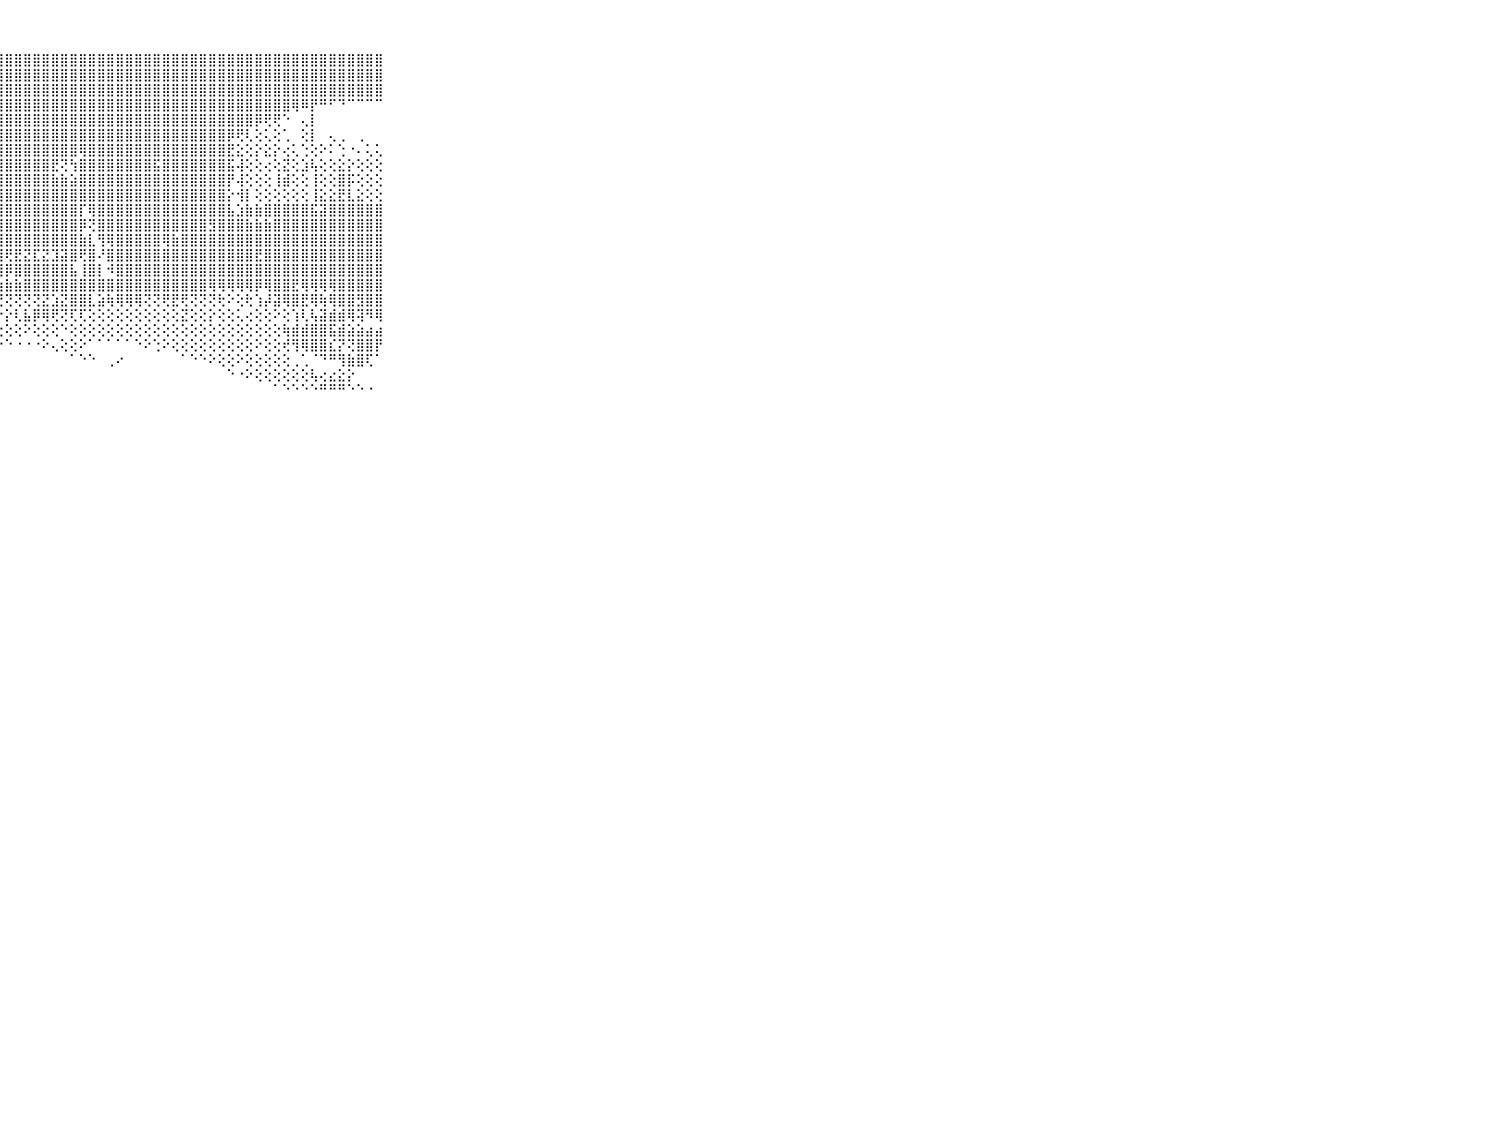

⠀⠀⠀⠀⠀⠀⠀⠀⠀⠀⠀⣿⣿⣿⣿⣿⣿⣿⣿⣿⣿⣿⣿⣿⣿⣿⣿⣿⣿⣿⣿⣿⣿⣿⣿⣿⣿⣿⣿⣿⣿⣿⣿⣿⣿⣿⣿⣿⣿⣿⣿⣿⣿⣿⣿⣿⣿⣿⣿⣿⣿⣿⣿⣿⣿⣿⣿⣿⣿⠀⠀⠀⠀⠀⠀⠀⠀⠀⠀⠀⠀
⠀⠀⠀⠀⠀⠀⠀⠀⠀⠀⠀⣿⣿⣿⣿⣿⣿⣿⣿⣿⣿⣿⣿⣿⣿⣿⣿⣿⣿⣿⣿⣿⣿⣿⣿⣿⣿⣿⣿⣿⣿⣿⣿⣿⣿⣿⣿⣿⣿⣿⣿⣿⣿⣿⣿⣿⣿⣿⣿⣿⣿⣿⣿⣿⣿⣿⣿⣿⣿⠀⠀⠀⠀⠀⠀⠀⠀⠀⠀⠀⠀
⠀⠀⠀⠀⠀⠀⠀⠀⠀⠀⠀⣿⣿⣿⣿⣿⣿⣿⣿⣿⣿⣿⣿⣿⣿⣿⣿⣿⣿⣿⣿⣿⣿⣿⣿⣿⣿⣿⣿⣿⣿⣿⣿⣿⣿⣿⣿⣿⣿⣿⣿⣿⣿⣿⣿⣿⣿⣿⣿⣿⣿⣿⣿⣿⣿⣿⣿⣿⣿⠀⠀⠀⠀⠀⠀⠀⠀⠀⠀⠀⠀
⠀⠀⠀⠀⠀⠀⠀⠀⠀⠀⠀⣿⣿⣿⣿⣿⣿⣿⣿⣿⣿⣿⣿⣿⣿⣿⣿⣿⣿⣿⣿⣿⣿⣿⣿⣿⣿⣿⣿⣿⣿⣿⣿⣿⣿⣿⣿⣿⣿⣿⣿⣿⣿⣿⣿⣿⣿⣿⣿⢿⠿⡟⠛⠋⠙⠉⠉⠉⠉⠀⠀⠀⠀⠀⠀⠀⠀⠀⠀⠀⠀
⠀⠀⠀⠀⠀⠀⠀⠀⠀⠀⠀⣿⣿⣿⣿⣿⣿⣿⣿⣿⣿⣿⣿⣿⣿⣿⣿⣿⣿⣿⣿⣿⣿⣿⣿⣿⣿⣿⣿⣿⣿⣿⣿⣿⣿⣿⣿⣿⣿⣿⣿⣿⣿⣿⣿⡿⢟⢟⠑⠀⢄⡇⠀⠀⠀⠀⠀⠀⠀⠀⠀⠀⠀⠀⠀⠀⠀⠀⠀⠀⠀
⠀⠀⠀⠀⠀⠀⠀⠀⠀⠀⠀⣿⣿⣿⣿⣿⣿⣿⣿⣿⣿⣿⣿⣿⣿⣿⣿⣿⣿⣿⣿⣿⣿⣿⣿⣿⣿⣿⣿⣿⣿⣿⣿⣿⣿⣿⣿⣿⣿⣿⣿⣿⡿⢟⢇⢕⢅⢕⢁⠀⢕⡇⠀⢄⢀⠀⢀⠀⠀⠀⠀⠀⠀⠀⠀⠀⠀⠀⠀⠀⠀
⠀⠀⠀⠀⠀⠀⠀⠀⠀⠀⠀⣿⣿⣿⣿⣿⣿⣿⣿⡿⣿⣿⣿⣿⣿⣿⣿⣿⣿⣿⣿⣿⣿⣿⣿⣿⢿⣿⣿⣿⣿⣿⣿⣿⣿⣿⣿⣿⣿⣿⣿⣿⣟⣕⢕⡕⣕⡕⢔⢅⢑⢕⠕⠅⢑⠐⠄⢅⢅⠀⠀⠀⠀⠀⠀⠀⠀⠀⠀⠀⠀
⠀⠀⠀⠀⠀⠀⠀⠀⠀⠀⠀⣿⣿⣿⣿⣿⣿⣿⣿⣿⣷⣽⣿⣿⣟⣿⣿⣿⣿⣿⣿⣿⣿⣟⢝⢳⣿⣿⣿⣿⣿⣿⣿⣿⣯⣿⣿⣿⣿⣿⣿⣿⣯⢼⢕⢕⢔⢕⣝⢕⣱⢧⢕⢕⣕⡕⢕⢕⢕⠀⠀⠀⠀⠀⠀⠀⠀⠀⠀⠀⠀
⠀⠀⠀⠀⠀⠀⠀⠀⠀⠀⠀⣿⣿⣿⣿⣿⣿⣿⣿⣿⣿⣿⣾⣿⣿⣿⣿⣿⣿⣿⣿⣿⣿⣷⣷⣵⣿⣿⣿⣿⣿⣿⣿⣿⣿⣿⣿⣿⣿⣿⣿⣿⡟⢼⢕⢕⢕⢸⣾⢕⢕⢸⢕⢕⣿⡯⢕⢕⢕⠀⠀⠀⠀⠀⠀⠀⠀⠀⠀⠀⠀
⠀⠀⠀⠀⠀⠀⠀⠀⠀⠀⠀⣿⣿⣿⣿⣿⣿⣿⣿⣿⣿⣿⣿⣿⣿⣿⣾⣿⣿⣿⣿⣿⣿⣿⣿⣿⣿⣿⣿⣿⣿⣿⣿⣿⣿⣿⣿⣿⣿⣿⣿⣿⡕⢺⡇⢕⢕⢕⢕⢕⢕⢸⣕⣕⣟⣇⣕⢕⢕⠀⠀⠀⠀⠀⠀⠀⠀⠀⠀⠀⠀
⠀⠀⠀⠀⠀⠀⠀⠀⠀⠀⠀⣿⣿⣿⣿⣿⣿⣿⣿⣿⣿⣿⣿⣿⣿⣿⢿⣿⣿⣿⣿⣿⣿⣿⣿⣿⡏⢿⣿⣿⣿⣿⣿⣿⣿⣿⣿⣿⣿⣿⣿⣿⣧⣱⣷⣷⣿⣿⣿⣿⣿⣯⣽⣿⣿⣿⣿⣿⣿⠀⠀⠀⠀⠀⠀⠀⠀⠀⠀⠀⠀
⠀⠀⠀⠀⠀⠀⠀⠀⠀⠀⠀⣿⣿⣿⣿⣿⣿⣿⣿⣿⣿⣿⣿⣿⣿⣿⢸⣿⣿⣿⣿⣿⣿⣿⣿⣿⡿⢝⣿⣿⣿⣿⣿⣿⣿⣿⣿⣿⣿⣿⣻⣿⣿⣿⣷⣷⣷⣿⣿⣿⣿⣿⣿⣿⣿⣿⣿⣿⣿⠀⠀⠀⠀⠀⠀⠀⠀⠀⠀⠀⠀
⠀⠀⠀⠀⠀⠀⠀⠀⠀⠀⠀⣿⣿⣿⣿⣿⣿⣿⣿⣿⣿⣿⣿⣿⣿⣿⣼⣿⣿⣿⣿⣿⣿⣿⣿⣿⣷⣇⢻⢿⣿⣿⣿⣿⣿⢿⣷⣿⣿⣿⣿⣿⣿⣿⣿⣿⣿⣿⣿⣿⣿⣿⣿⣿⣿⣿⣿⣿⣿⠀⠀⠀⠀⠀⠀⠀⠀⠀⠀⠀⠀
⠀⠀⠀⠀⠀⠀⠀⠀⠀⠀⠀⣿⣿⣿⣿⣿⣿⣿⣿⣿⣿⣿⣿⣿⣿⣯⣽⢿⢟⣟⣝⣏⣝⣹⣽⣿⢟⣿⠜⣿⣿⣿⣿⣿⣿⣿⣿⣿⣿⣿⣿⣿⣿⣿⣿⣟⣿⣿⣿⣿⣿⣿⣿⣿⣿⣿⣿⣿⣿⠀⠀⠀⠀⠀⠀⠀⠀⠀⠀⠀⠀
⠀⠀⠀⠀⠀⠀⠀⠀⠀⠀⠀⣿⣿⣿⣿⣿⡿⢿⣿⣟⣻⣿⣽⣿⣷⣷⣾⣿⡿⣿⣿⣿⣿⣿⣿⣧⢸⣿⡇⠺⣿⣿⣿⣿⣿⣿⣿⣿⣿⣿⣿⣿⣿⣿⣿⣿⣿⣿⣿⣿⣿⣿⣿⣿⣿⣿⣿⣿⣿⠀⠀⠀⠀⠀⠀⠀⠀⠀⠀⠀⠀
⠀⠀⠀⠀⠀⠀⠀⠀⠀⠀⠀⣟⣽⣽⣧⣾⣷⣿⣿⣿⣿⣿⣿⣿⣿⣿⣷⣷⣷⣷⣿⣿⣿⣿⣿⣿⣿⣿⣿⣿⣿⣿⣿⣿⣿⣿⣿⣿⣿⣿⢿⢿⢿⢿⢿⡿⢿⣿⣿⣟⢿⢿⢿⢿⣿⣿⣿⣿⣿⠀⠀⠀⠀⠀⠀⠀⠀⠀⠀⠀⠀
⠀⠀⠀⠀⠀⠀⠀⠀⠀⠀⠀⢟⢟⢟⢟⢟⢟⢟⢻⣿⣿⣿⢿⣿⣿⣿⣯⢝⢝⢝⢝⢝⣝⣱⣝⣿⣿⣇⣵⢷⢿⢿⢿⢝⢝⢟⣟⢟⢝⢝⢝⢗⠕⢕⢗⢱⡼⣽⢿⣿⣟⢿⢷⢿⣿⣿⣻⣿⣿⠀⠀⠀⠀⠀⠀⠀⠀⠀⠀⠀⠀
⠀⠀⠀⠀⠀⠀⠀⠀⠀⠀⠀⢔⢔⢔⢕⢕⢕⢕⢜⢗⢇⢕⢕⢜⢝⢹⢕⡕⡕⢇⣧⡿⢿⢟⢝⢏⢏⢕⢕⢕⢕⢕⢕⢕⢕⢕⢕⣝⢕⢕⡕⢕⢕⢅⢔⢕⢕⠕⢕⢱⢇⢧⣽⣾⣾⢿⢽⠻⢿⠀⠀⠀⠀⠀⠀⠀⠀⠀⠀⠀⠀
⠀⠀⠀⠀⠀⠀⠀⠀⠀⠀⠀⢕⢕⢕⢕⢕⢕⢕⢕⢕⢕⢕⢕⢕⢕⢕⢕⢕⢕⢕⠕⢕⢕⢕⠑⢕⢕⢕⢕⢕⢕⢕⢕⢕⢕⢕⢕⢕⢕⢕⢕⢕⢕⢕⢕⢕⢕⢕⢷⣾⣾⣿⣿⣯⣾⣵⣵⣴⣴⠀⠀⠀⠀⠀⠀⠀⠀⠀⠀⠀⠀
⠀⠀⠀⠀⠀⠀⠀⠀⠀⠀⠀⠑⠕⠕⠕⠕⢕⢕⠕⢕⢕⢕⠕⢕⢕⢕⢕⠕⠑⠐⠐⠐⠕⢄⢕⢕⠕⠁⠁⠁⠁⠁⠑⠕⢑⠕⢕⢕⢕⢕⢕⢕⢕⢕⢕⠕⢕⢕⢞⢻⢿⣿⣿⣎⡝⢝⣿⣿⡟⠀⠀⠀⠀⠀⠀⠀⠀⠀⠀⠀⠀
⠀⠀⠀⠀⠀⠀⠀⠀⠀⠀⠀⠀⠀⠀⠀⠀⠀⠁⠁⠁⠑⠁⠀⠐⠀⠁⠁⠀⠀⠀⠀⠀⠀⠀⠀⠁⠑⠑⠀⢀⠔⠀⠀⠀⠀⠀⠀⠁⠑⠑⠕⢕⢕⠕⢕⢕⢕⢕⢕⢀⢁⠈⠙⠛⢻⣷⣿⢏⠁⠀⠀⠀⠀⠀⠀⠀⠀⠀⠀⠀⠀
⠀⠀⠀⠀⠀⠀⠀⠀⠀⠀⠀⠀⠀⠀⠀⠀⠀⠀⠀⠀⠀⠀⠀⠀⠀⠀⠀⠀⠀⠀⠀⠀⠀⠀⠀⠀⠀⠀⠀⠀⠀⠀⠀⠀⠀⠀⠀⠀⠀⠀⠀⠀⠑⠐⠕⢕⢕⢕⢕⢕⢕⢧⢔⣔⣕⡕⠀⠀⠀⠀⠀⠀⠀⠀⠀⠀⠀⠀⠀⠀⠀
⠀⠀⠀⠀⠀⠀⠀⠀⠀⠀⠀⠀⠀⠀⠀⠀⠀⠀⠀⠀⠀⠀⠀⠀⠀⠀⠀⠀⠀⠀⠀⠀⠀⠀⠀⠀⠀⠀⠀⠀⠀⠀⠀⠀⠀⠀⠀⠀⠀⠀⠀⠀⠀⠀⠀⠀⠀⠁⠑⠑⠑⠑⠛⠛⠛⠑⠑⠐⠀⠀⠀⠀⠀⠀⠀⠀⠀⠀⠀⠀⠀